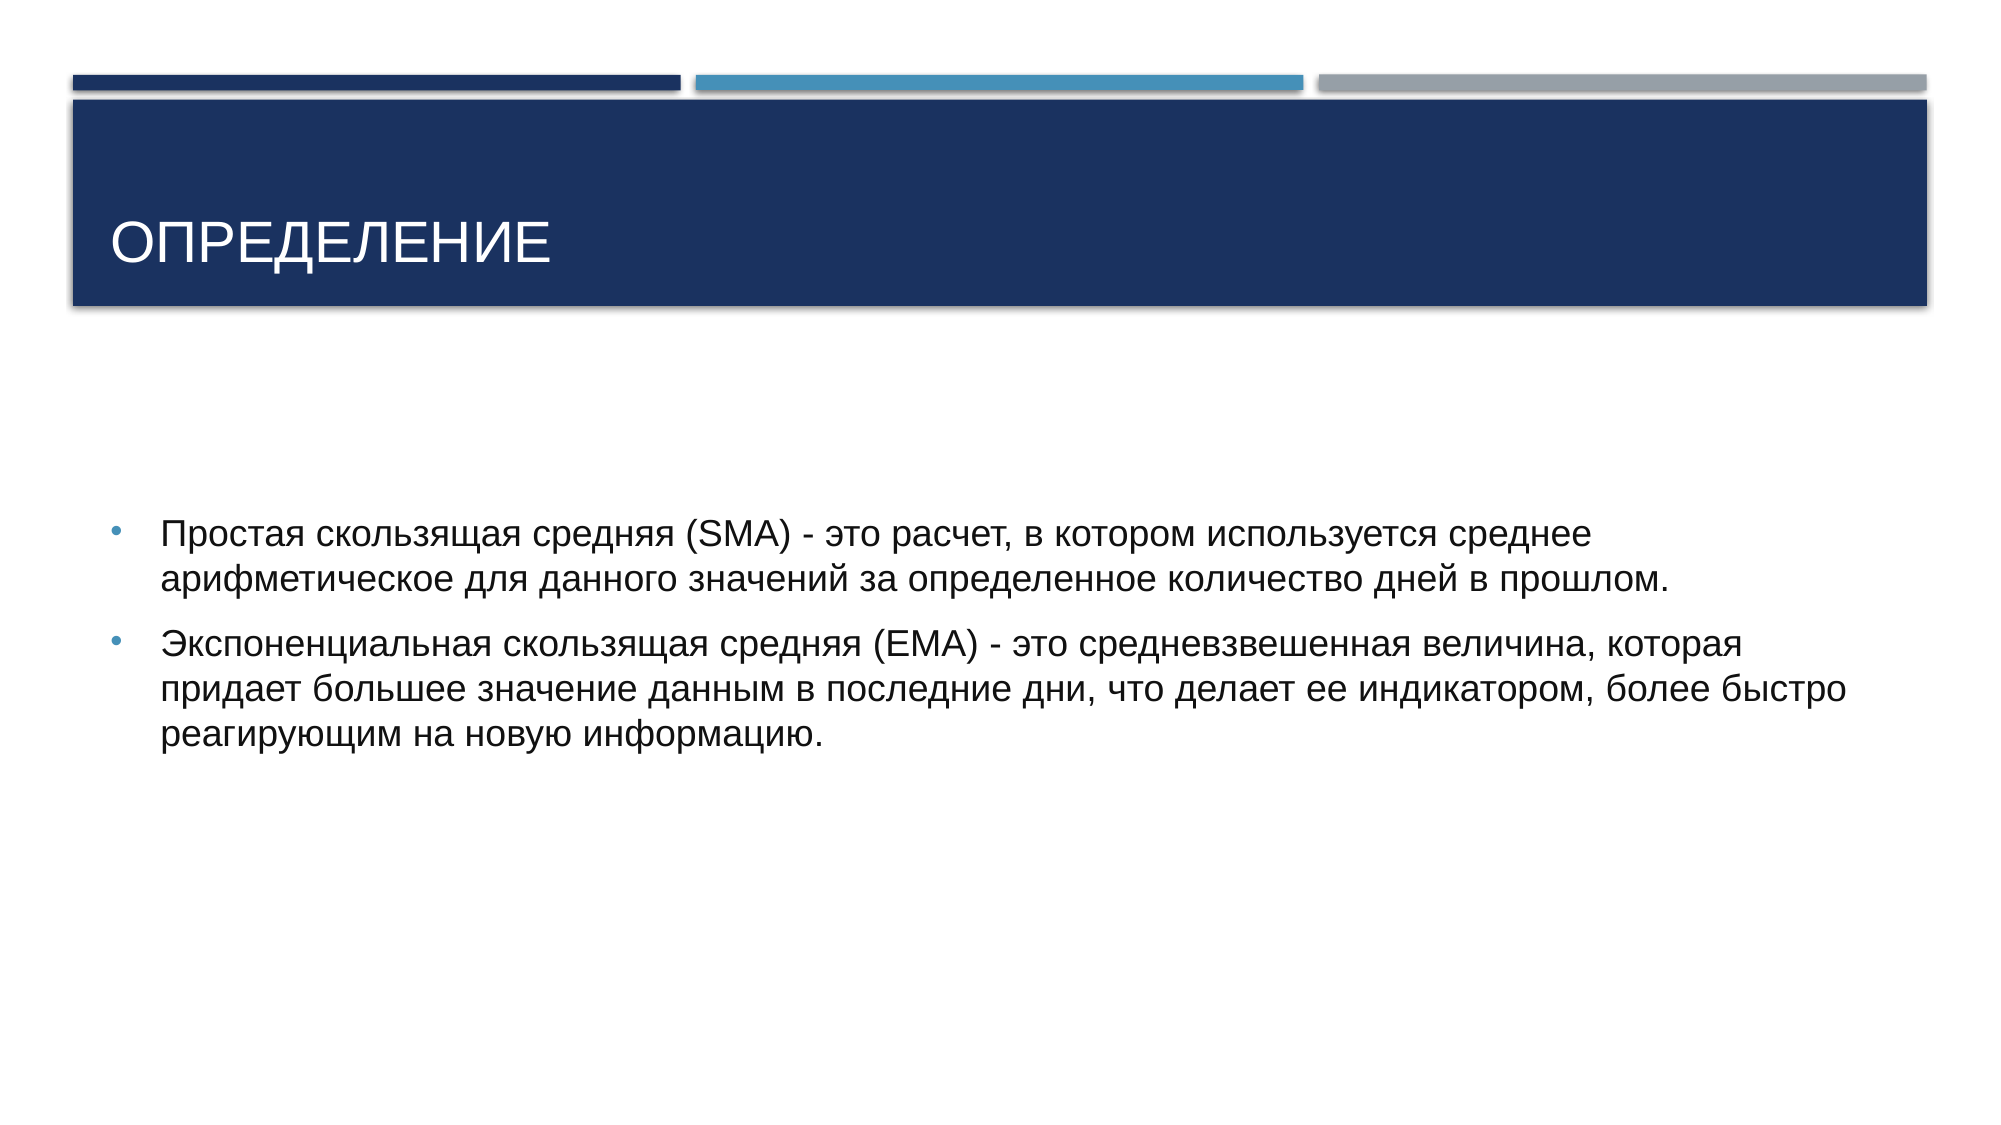

# Определение
Простая скользящая средняя (SMA) - это расчет, в котором используется среднее арифметическое для данного значений за определенное количество дней в прошлом.
Экспоненциальная скользящая средняя (EMA) - это средневзвешенная величина, которая придает большее значение данным в последние дни, что делает ее индикатором, более быстро реагирующим на новую информацию.